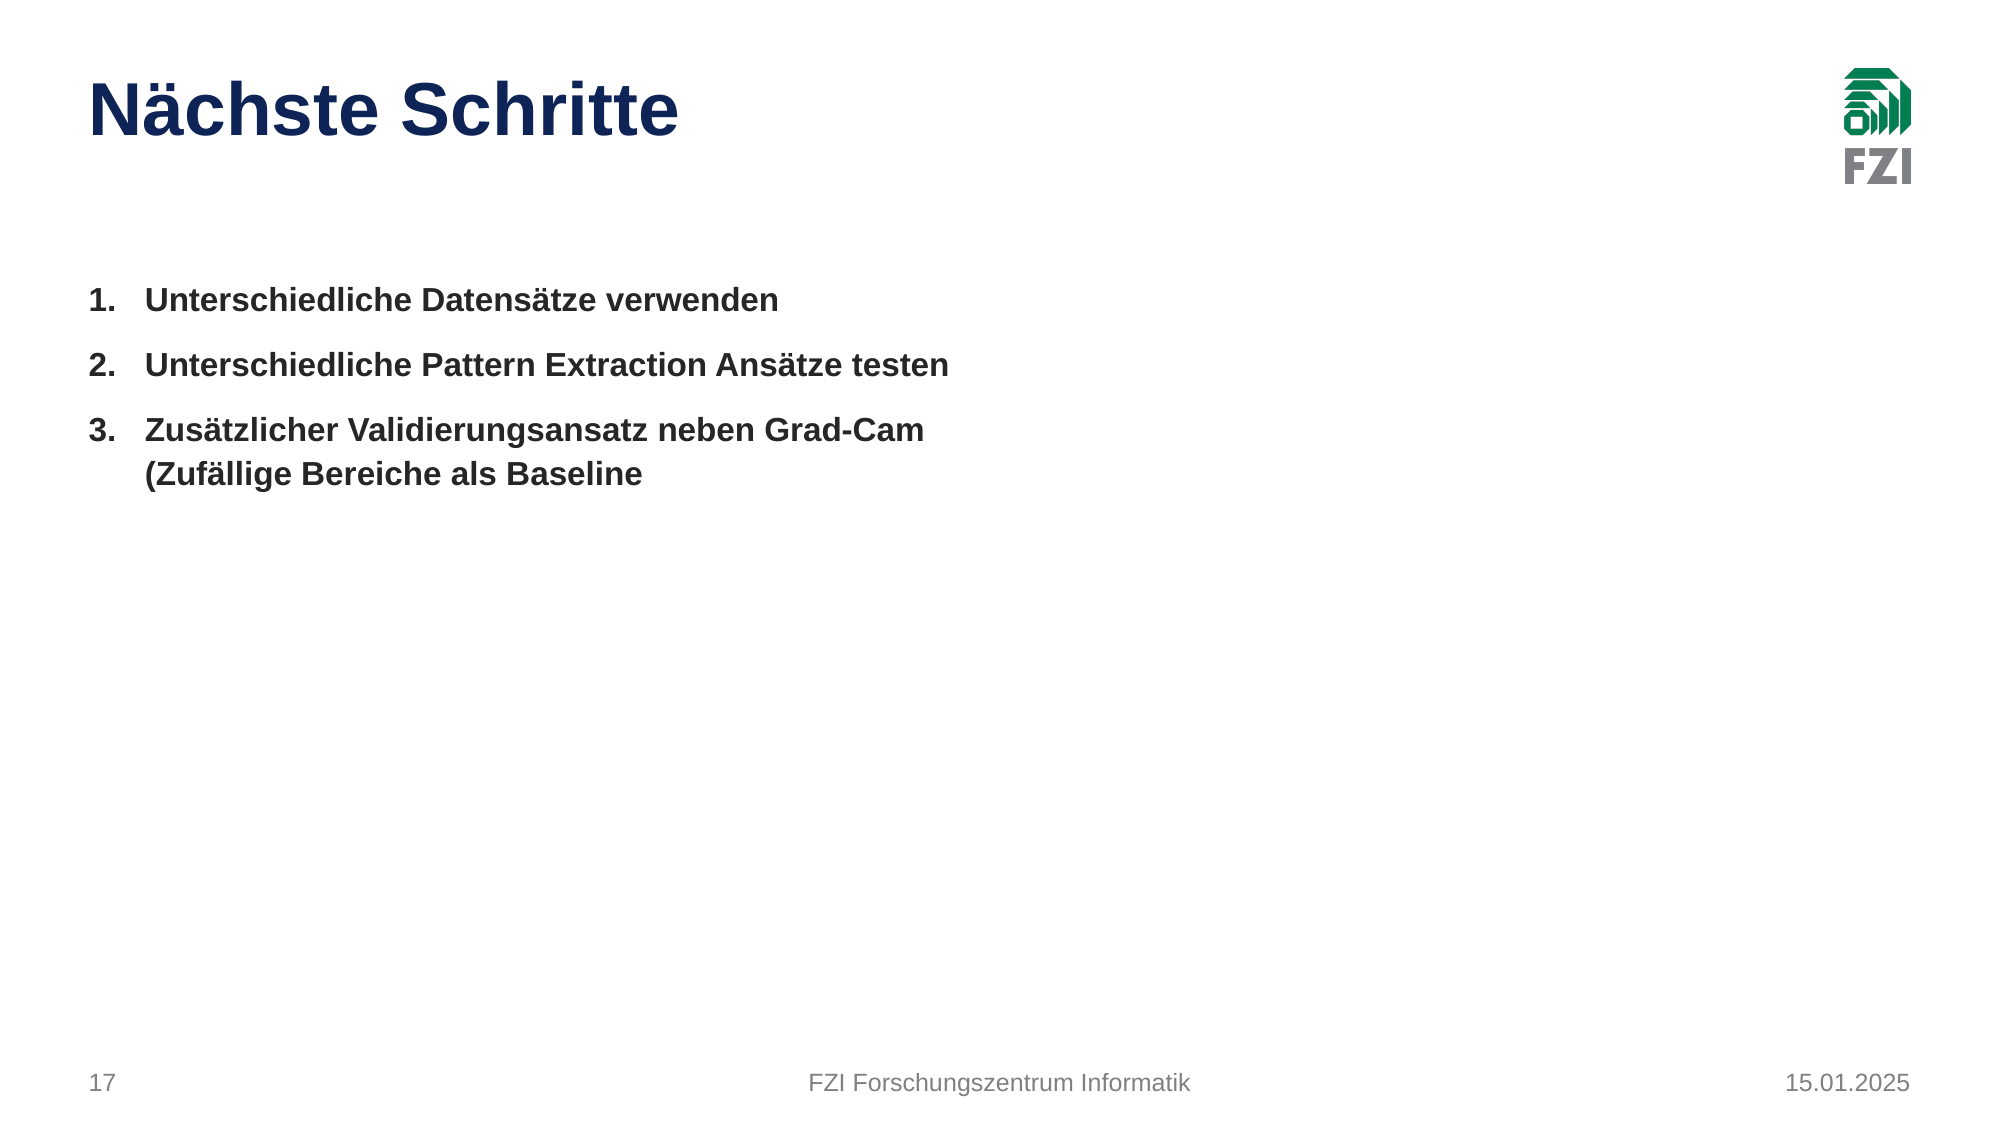

# Nächste Schritte
Unterschiedliche Datensätze verwenden
Unterschiedliche Pattern Extraction Ansätze testen
Zusätzlicher Validierungsansatz neben Grad-Cam
(Zufällige Bereiche als Baseline

17
FZI Forschungszentrum Informatik
15.01.2025